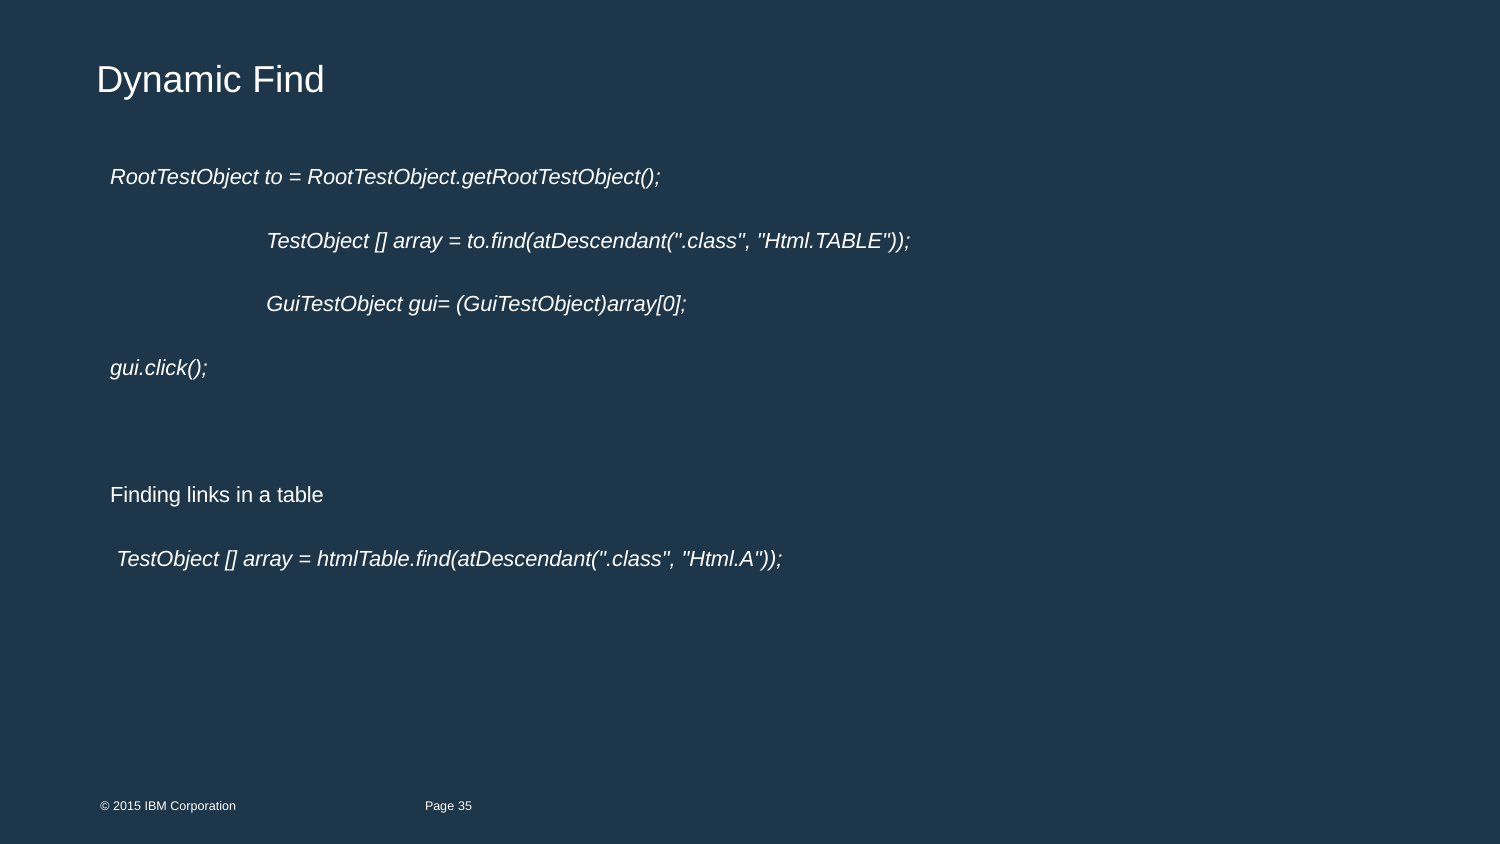

# Dynamic Find
RootTestObject to = RootTestObject.getRootTestObject();
 	 TestObject [] array = to.find(atDescendant(".class", "Html.TABLE"));
 	 GuiTestObject gui= (GuiTestObject)array[0];
gui.click();

Finding links in a table
 TestObject [] array = htmlTable.find(atDescendant(".class", "Html.A"));